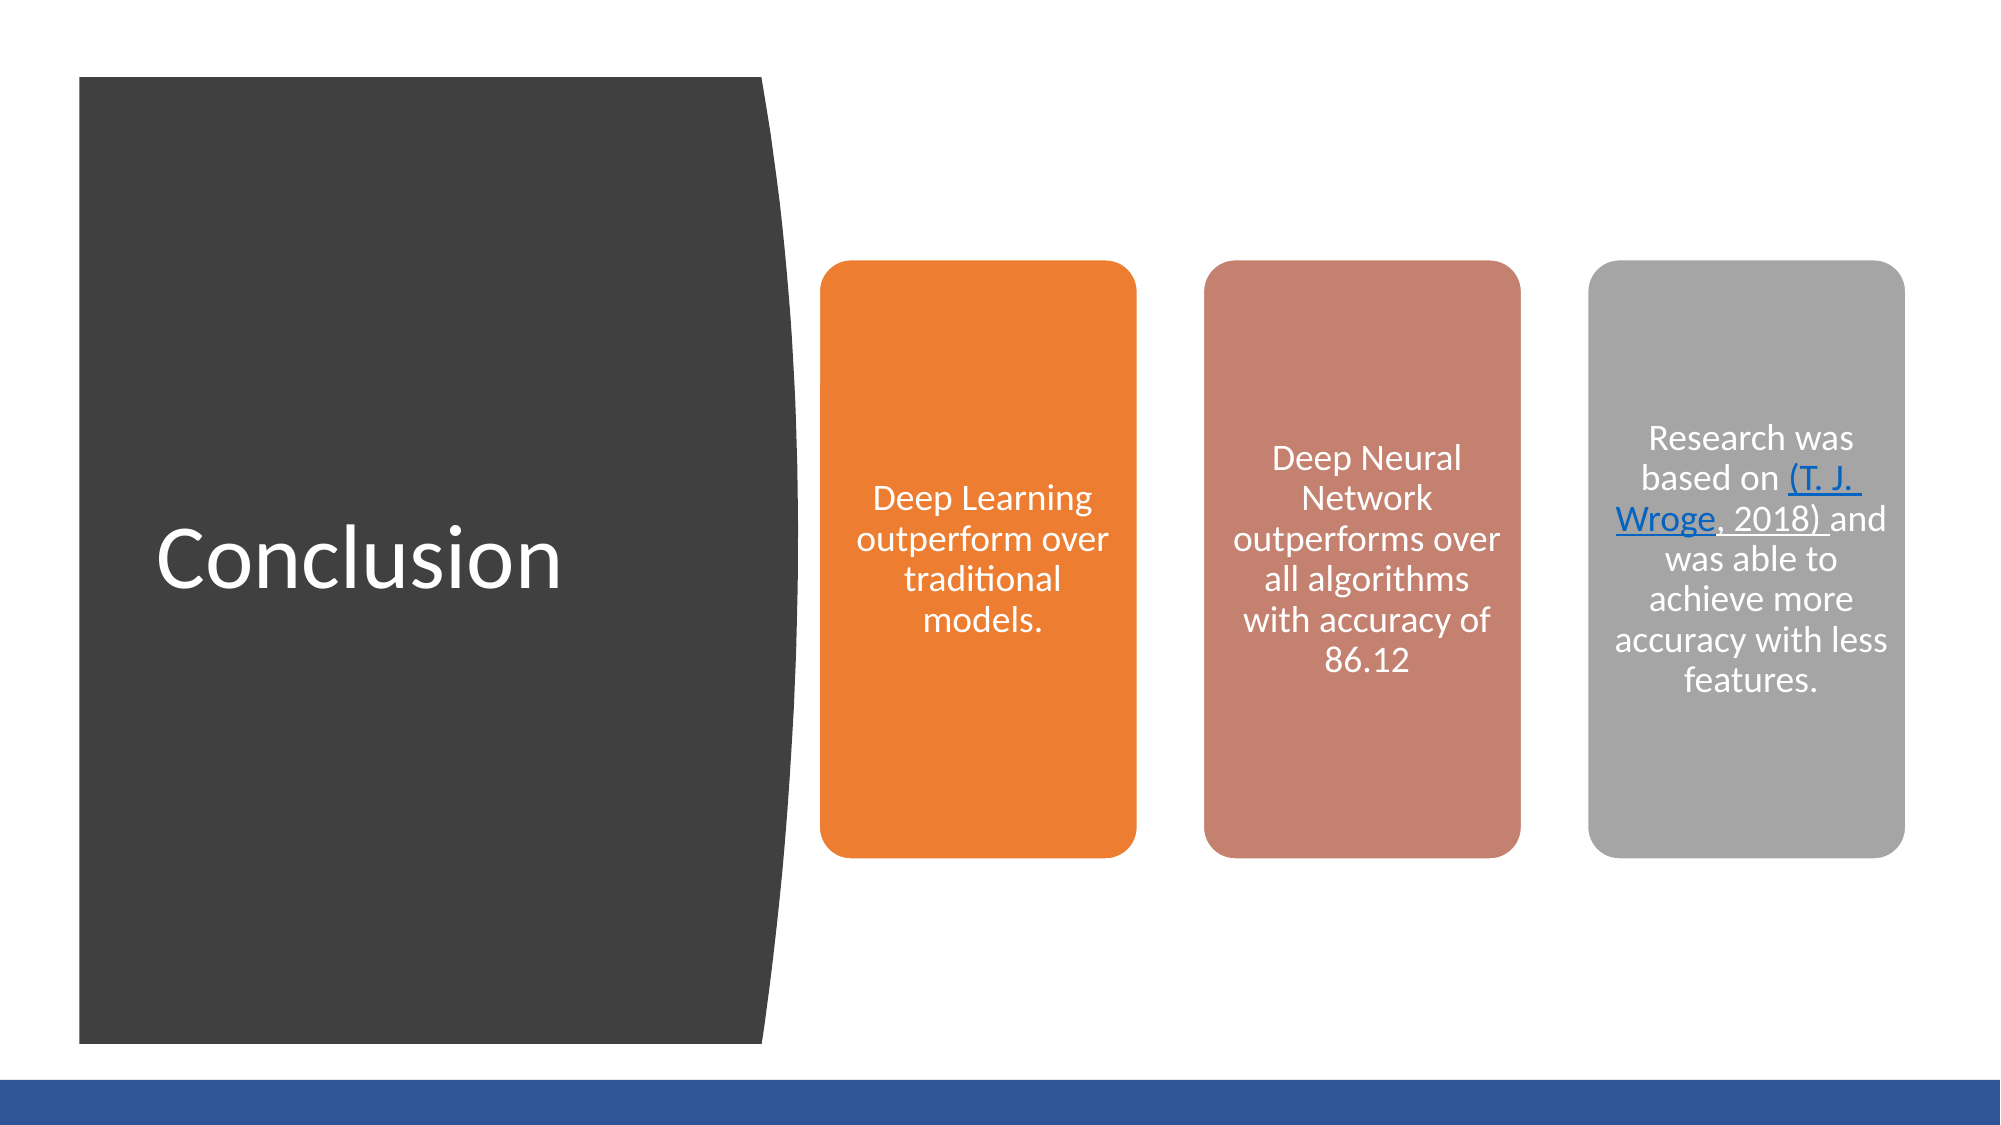

Deep Learning outperform over traditional models.
Deep Neural Network outperforms over all algorithms with accuracy of 86.12
Research was based on (T. J. Wroge, 2018) and was able to achieve more accuracy with less features.

# Conclusion